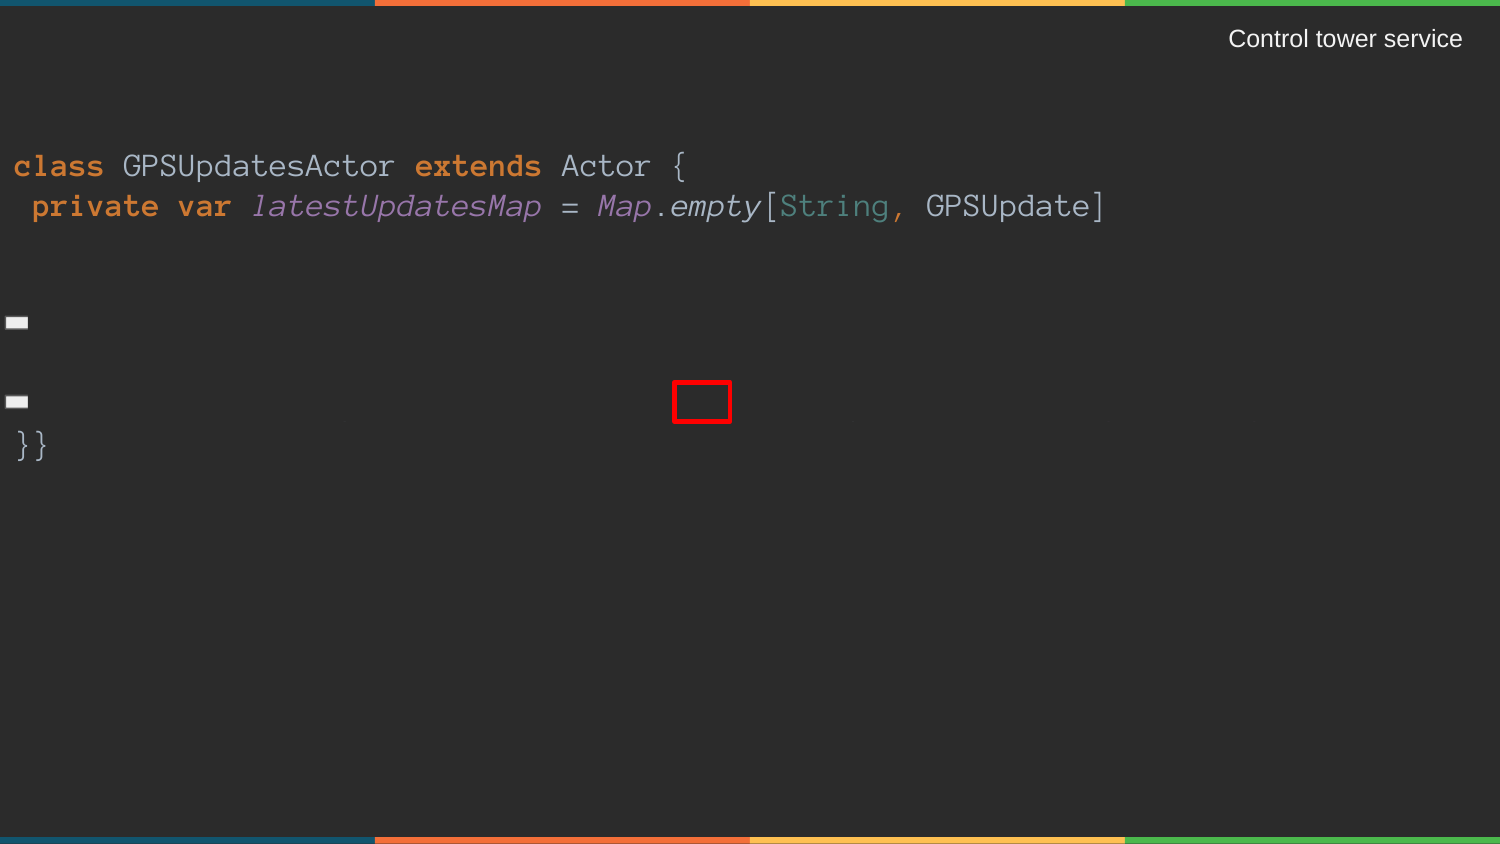

class GPSUpdatesActor extends Actor {
 private var latestUpdatesMap = Map.empty[String, GPSUpdate]

 override def receive: Receive = {
   case gpsUpdate: GPSUpdate =>
     latestUpdatesMap = latestUpdatesMap + (gpsUpdate.deviceId -> gpsUpdate)
   case GetLatestUpdates => sender() ! LatestUpdates(latestUpdatesMap)
}}

object GPSUpdatesActor {
 def props: Props = Props(new GPSUpdatesActor)
 object GetLatestUpdates
}

Control tower service